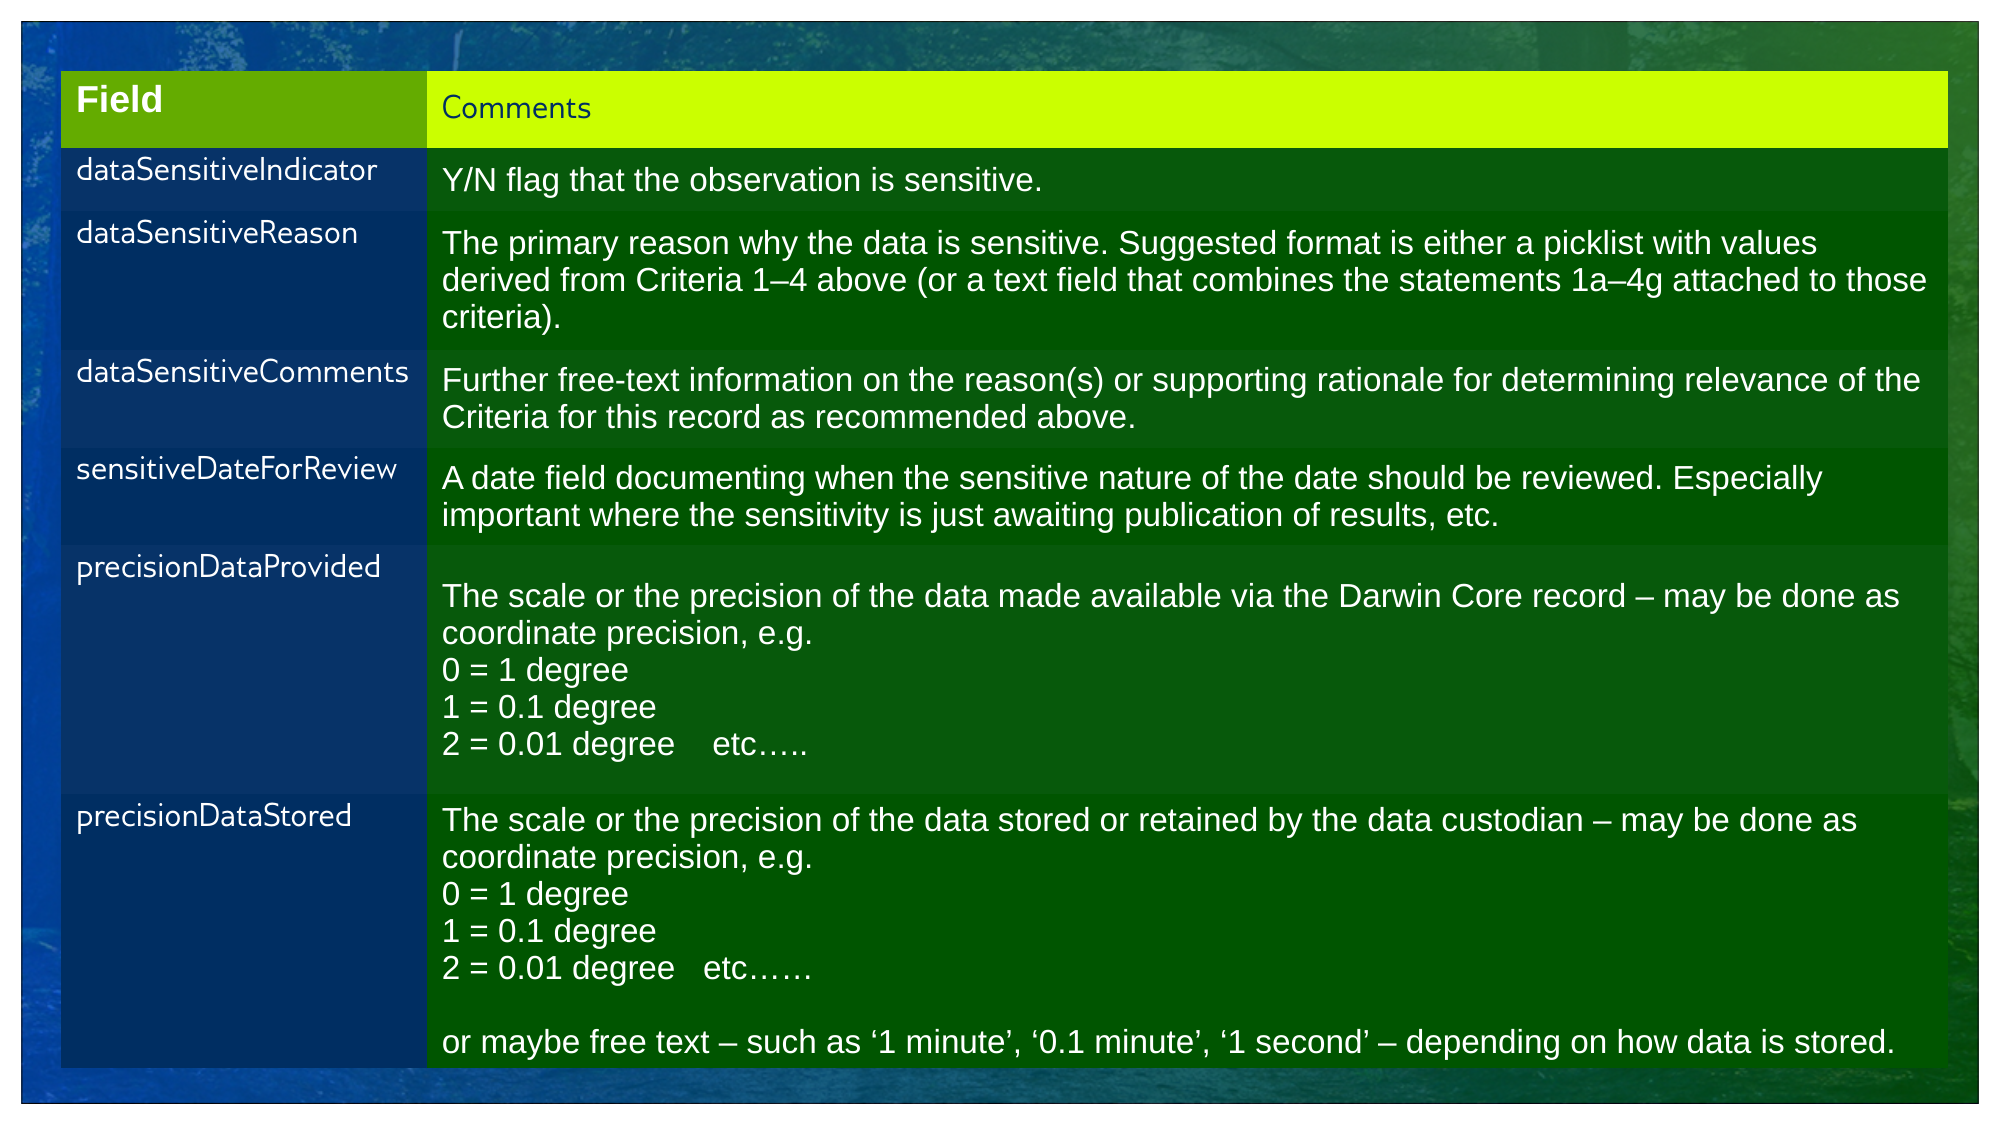

| Field | Comments |
| --- | --- |
| dataSensitiveIndicator | Y/N flag that the observation is sensitive. |
| dataSensitiveReason | The primary reason why the data is sensitive. Suggested format is either a picklist with values derived from Criteria 1–4 above (or a text field that combines the statements 1a–4g attached to those criteria). |
| dataSensitiveComments | Further free-text information on the reason(s) or supporting rationale for determining relevance of the Criteria for this record as recommended above. |
| sensitiveDateForReview | A date field documenting when the sensitive nature of the date should be reviewed. Especially important where the sensitivity is just awaiting publication of results, etc. |
| precisionDataProvided | The scale or the precision of the data made available via the Darwin Core record – may be done as coordinate precision, e.g. 0 = 1 degree 1 = 0.1 degree 2 = 0.01 degree etc….. |
| precisionDataStored | The scale or the precision of the data stored or retained by the data custodian – may be done as coordinate precision, e.g. 0 = 1 degree 1 = 0.1 degree 2 = 0.01 degree etc…… or maybe free text – such as ‘1 minute’, ‘0.1 minute’, ‘1 second’ – depending on how data is stored. |
#

10